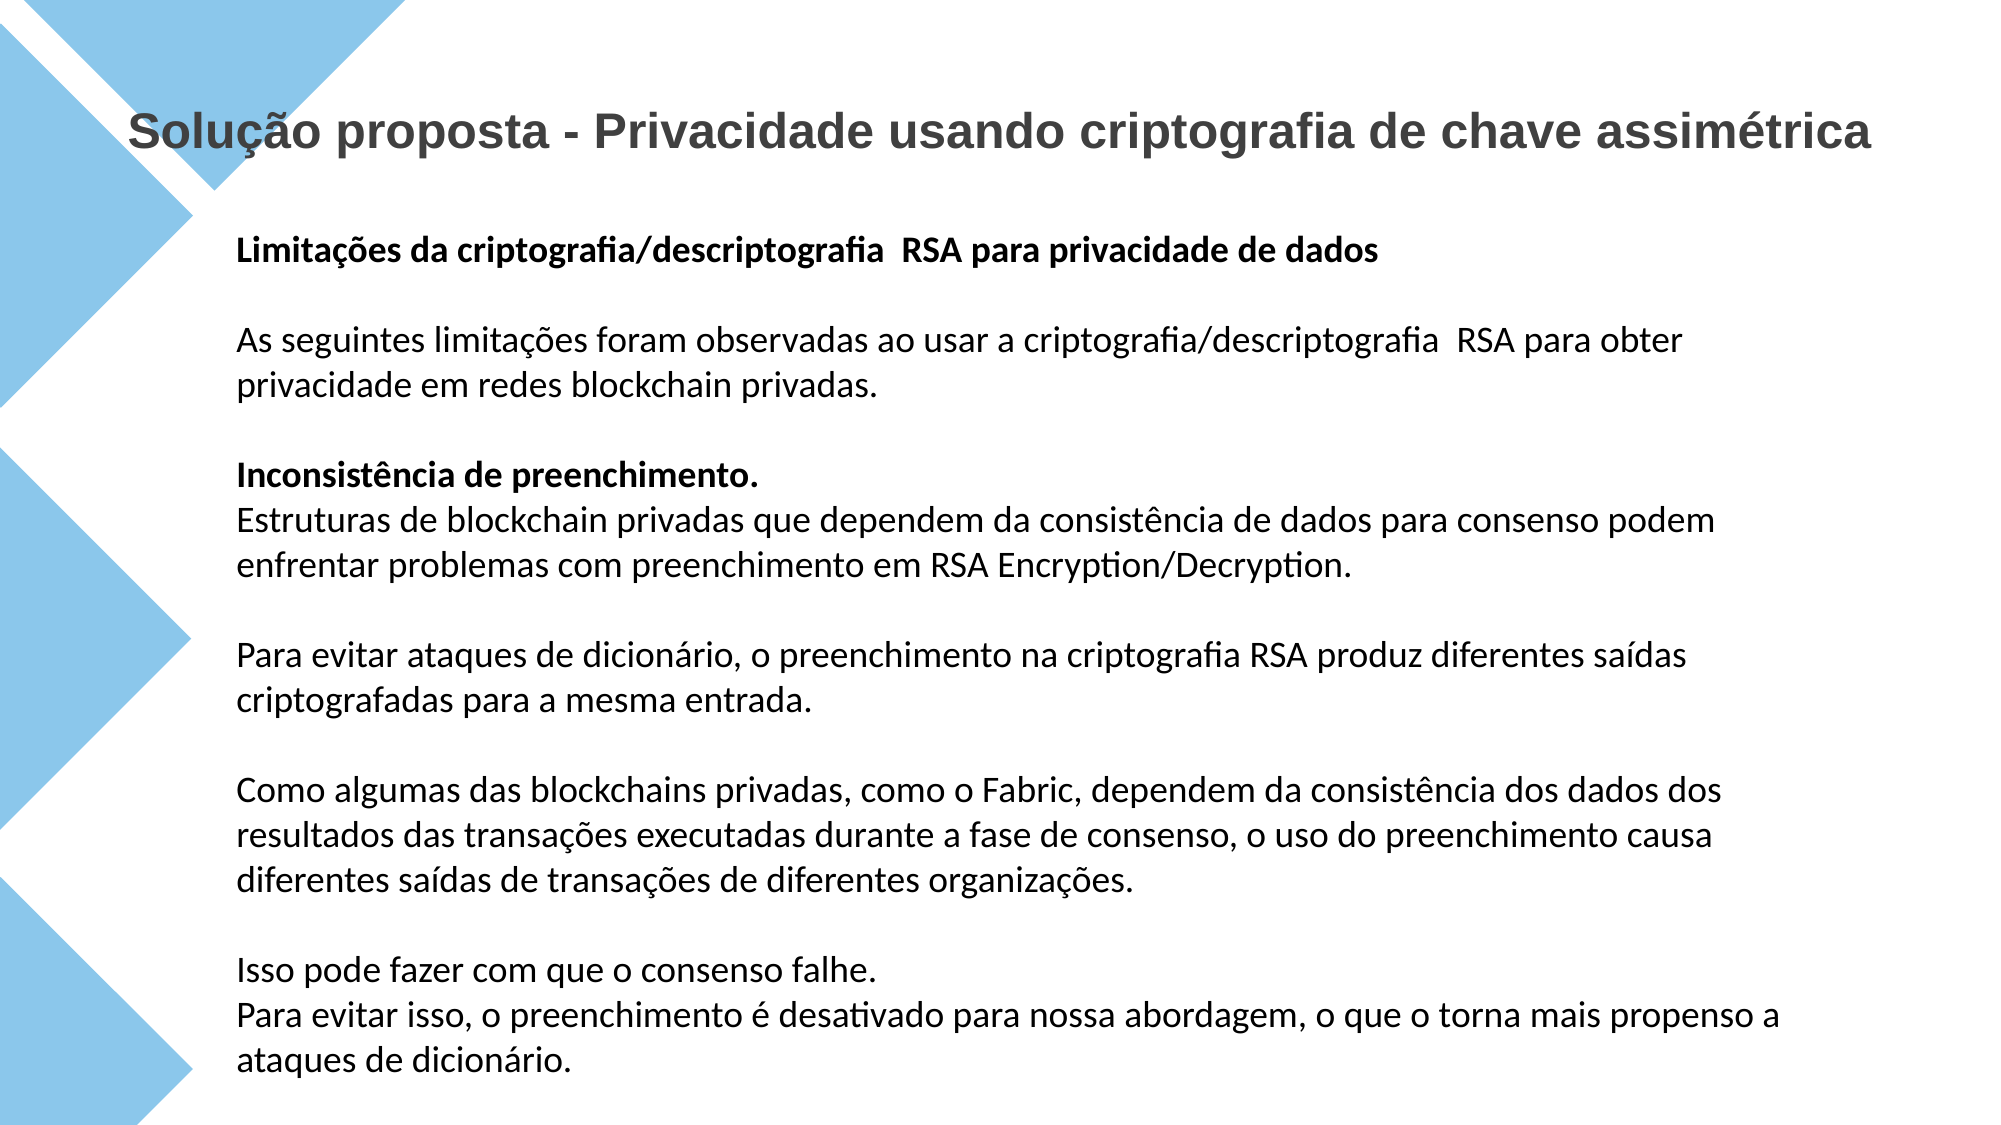

Solução proposta - Privacidade usando criptografia de chave assimétrica
Limitações da criptografia/descriptografia  RSA para privacidade de dados

As seguintes limitações foram observadas ao usar a criptografia/descriptografia  RSA para obter privacidade em redes blockchain privadas.

Inconsistência de preenchimento.
Estruturas de blockchain privadas que dependem da consistência de dados para consenso podem enfrentar problemas com preenchimento em RSA Encryption/Decryption.

Para evitar ataques de dicionário, o preenchimento na criptografia RSA produz diferentes saídas criptografadas para a mesma entrada.

Como algumas das blockchains privadas, como o Fabric, dependem da consistência dos dados dos resultados das transações executadas durante a fase de consenso, o uso do preenchimento causa diferentes saídas de transações de diferentes organizações.

Isso pode fazer com que o consenso falhe.
Para evitar isso, o preenchimento é desativado para nossa abordagem, o que o torna mais propenso a ataques de dicionário.